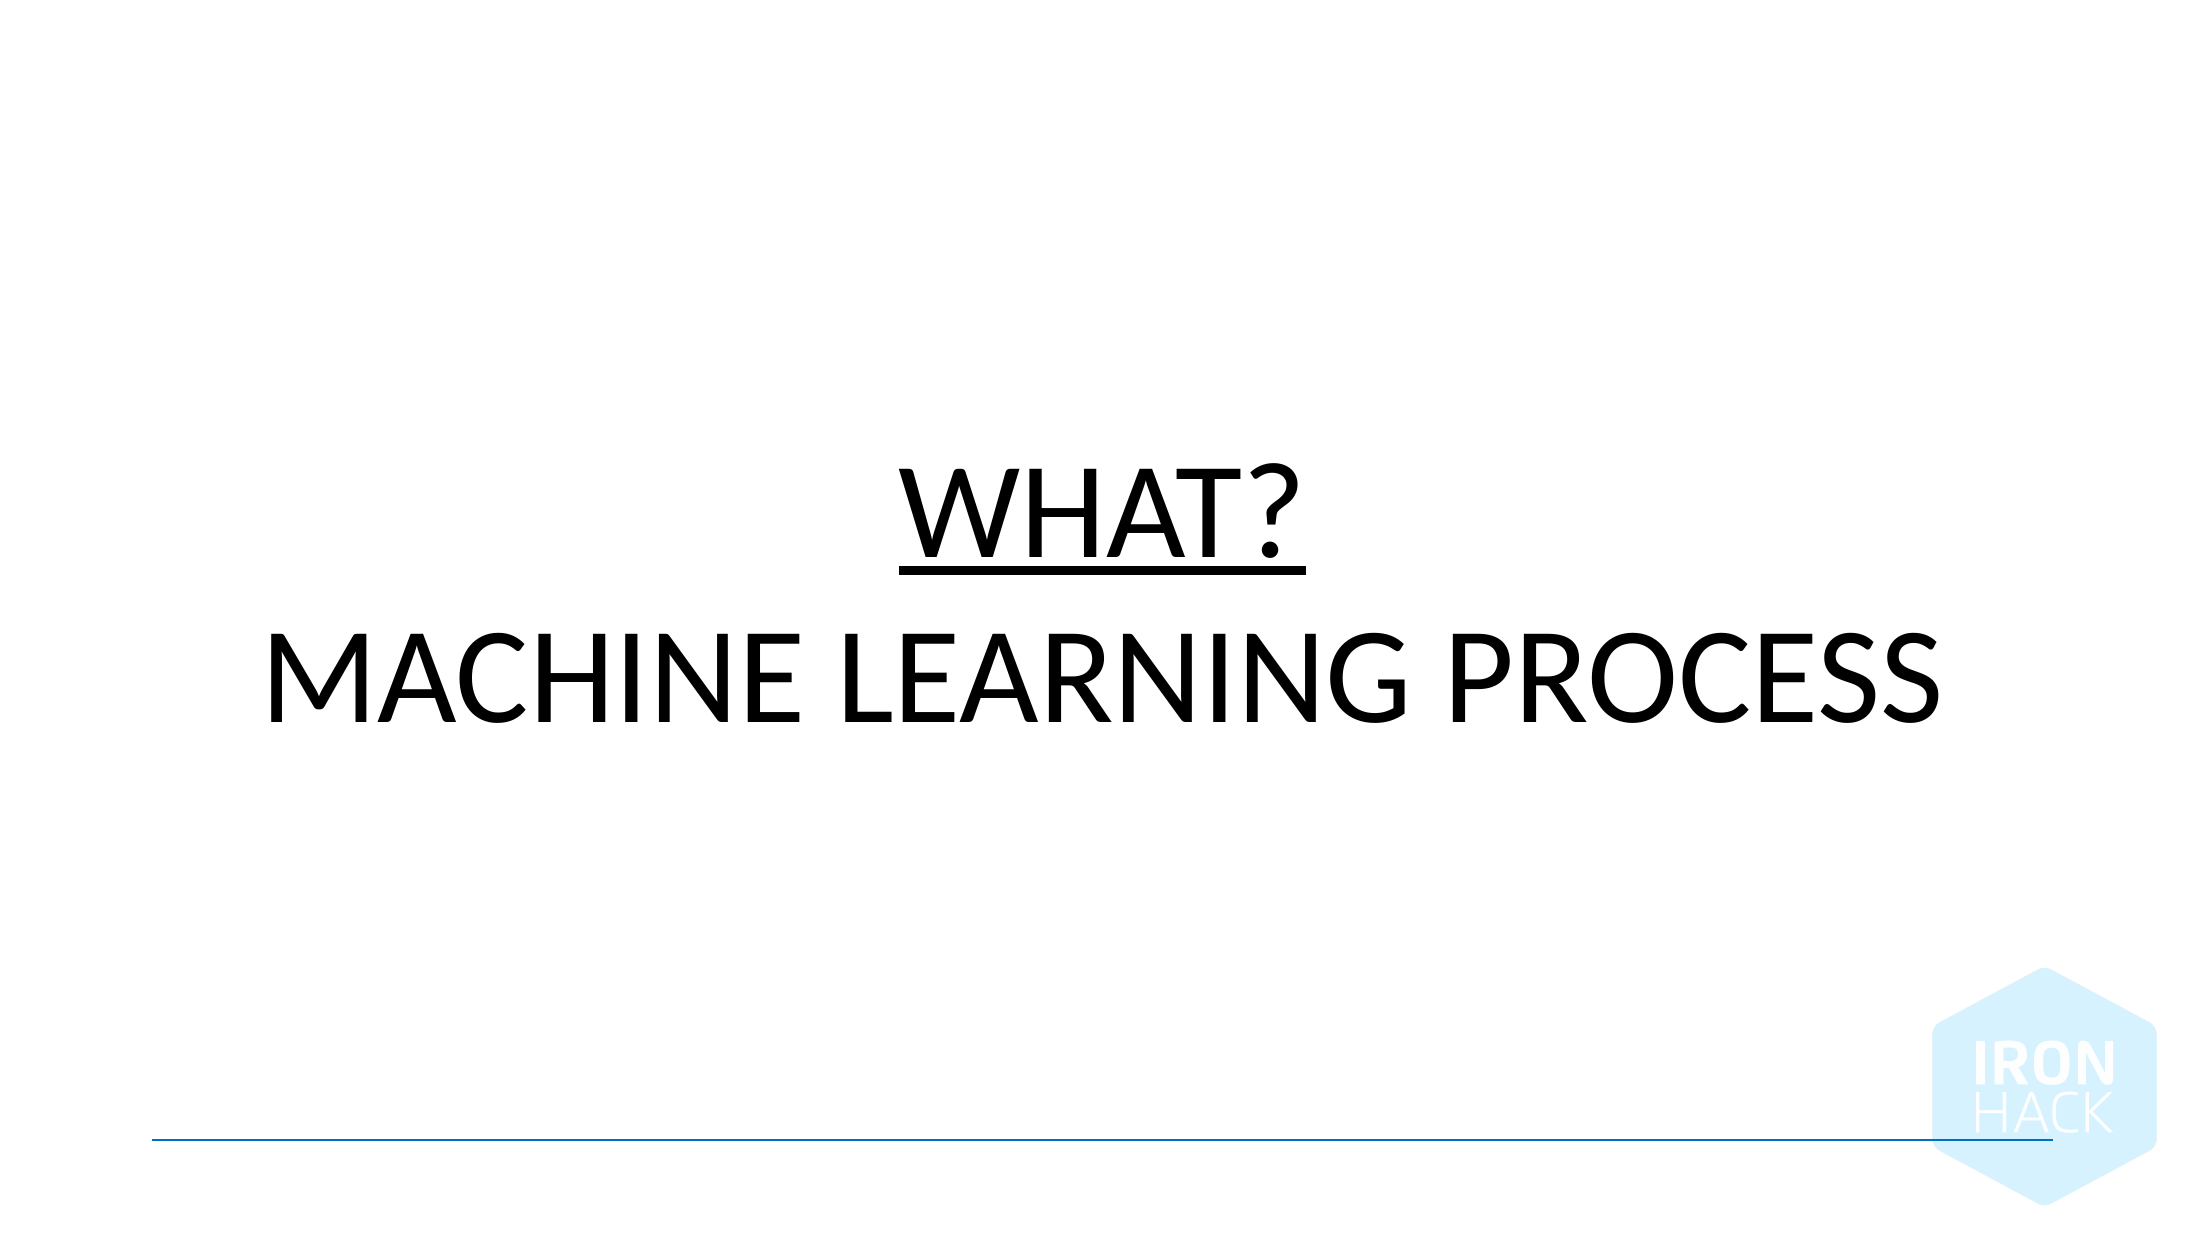

What?
Machine learning process
August 14, 2024 |
15